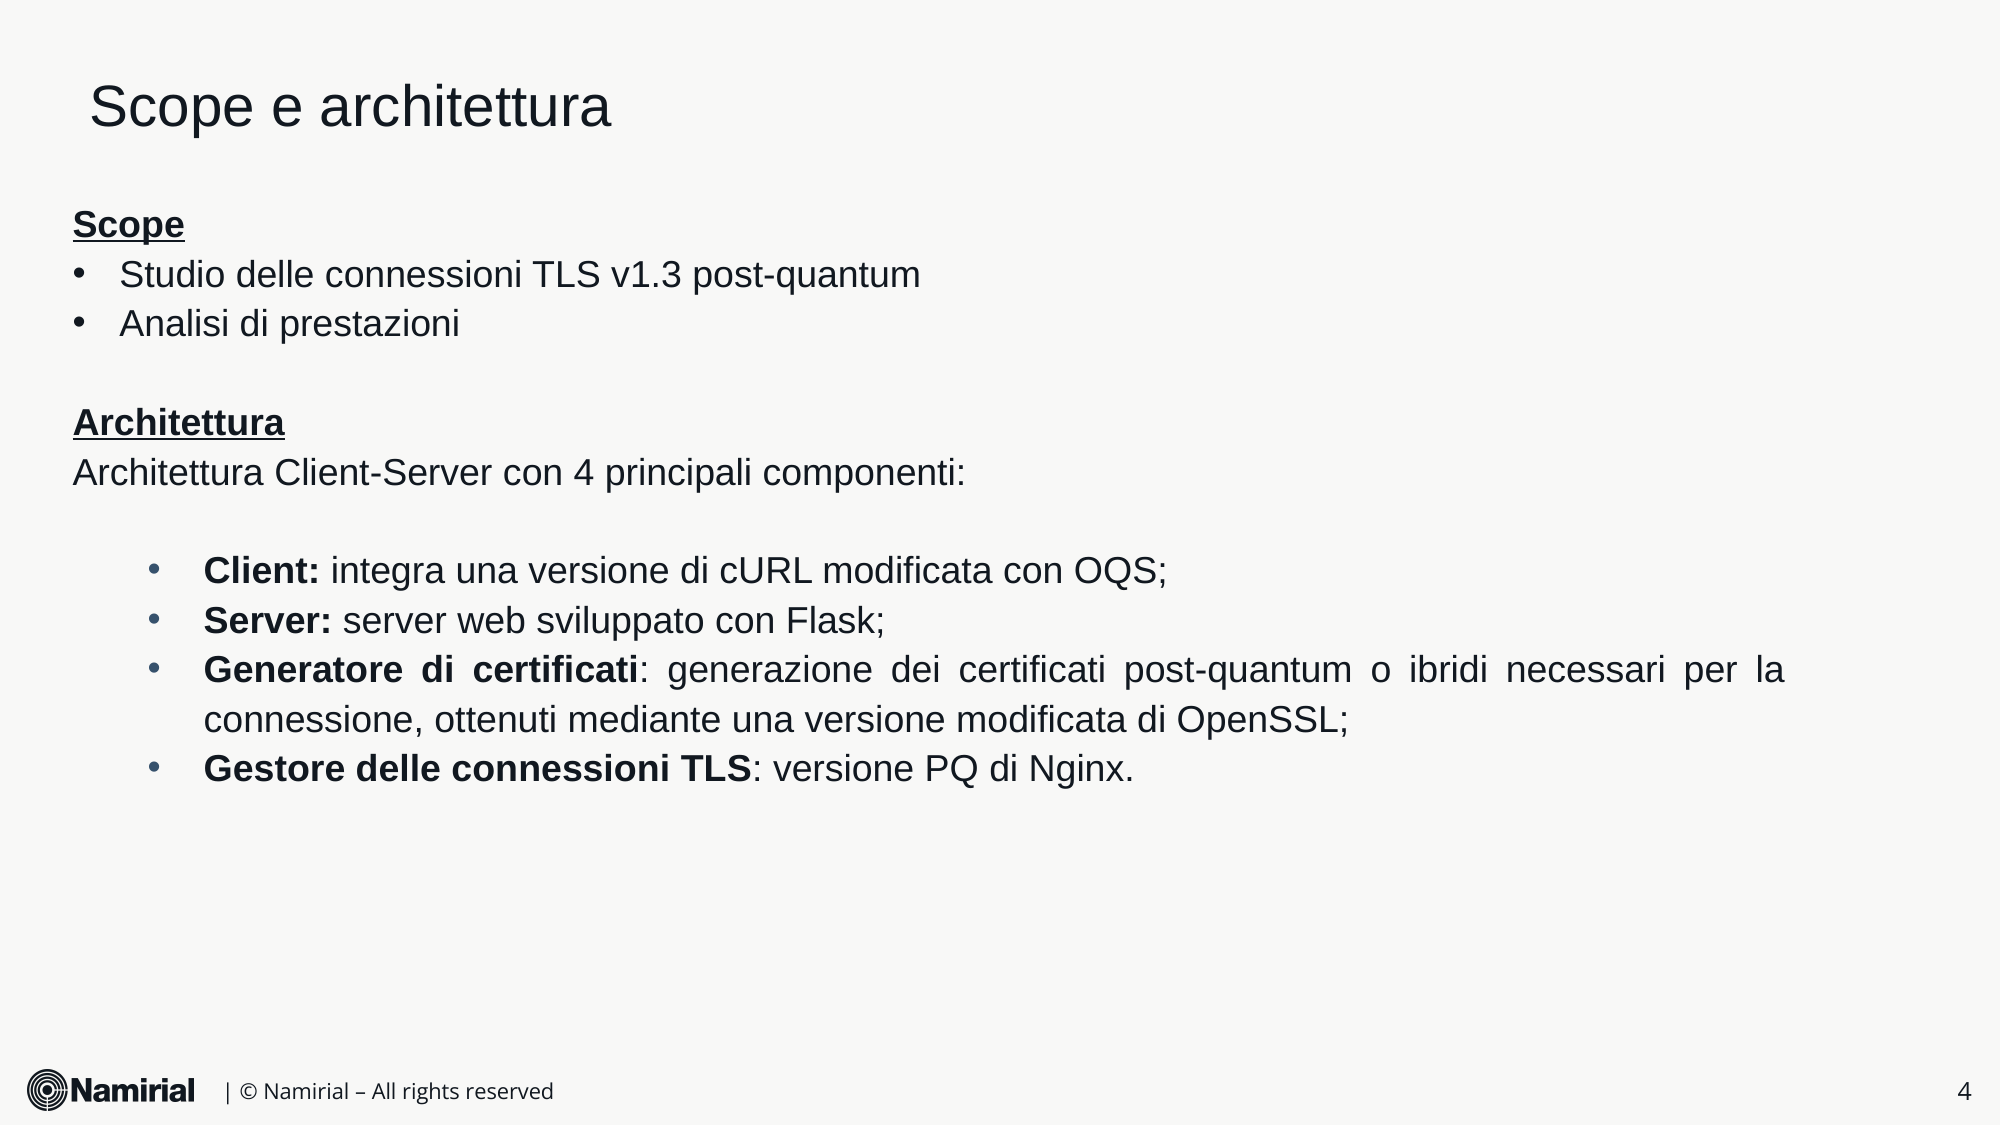

# Scope e architettura
Scope
Studio delle connessioni TLS v1.3 post-quantum
Analisi di prestazioni

Architettura
Architettura Client-Server con 4 principali componenti:

Client: integra una versione di cURL modificata con OQS;
Server: server web sviluppato con Flask;
Generatore di certificati: generazione dei certificati post-quantum o ibridi necessari per la connessione, ottenuti mediante una versione modificata di OpenSSL;
Gestore delle connessioni TLS: versione PQ di Nginx.